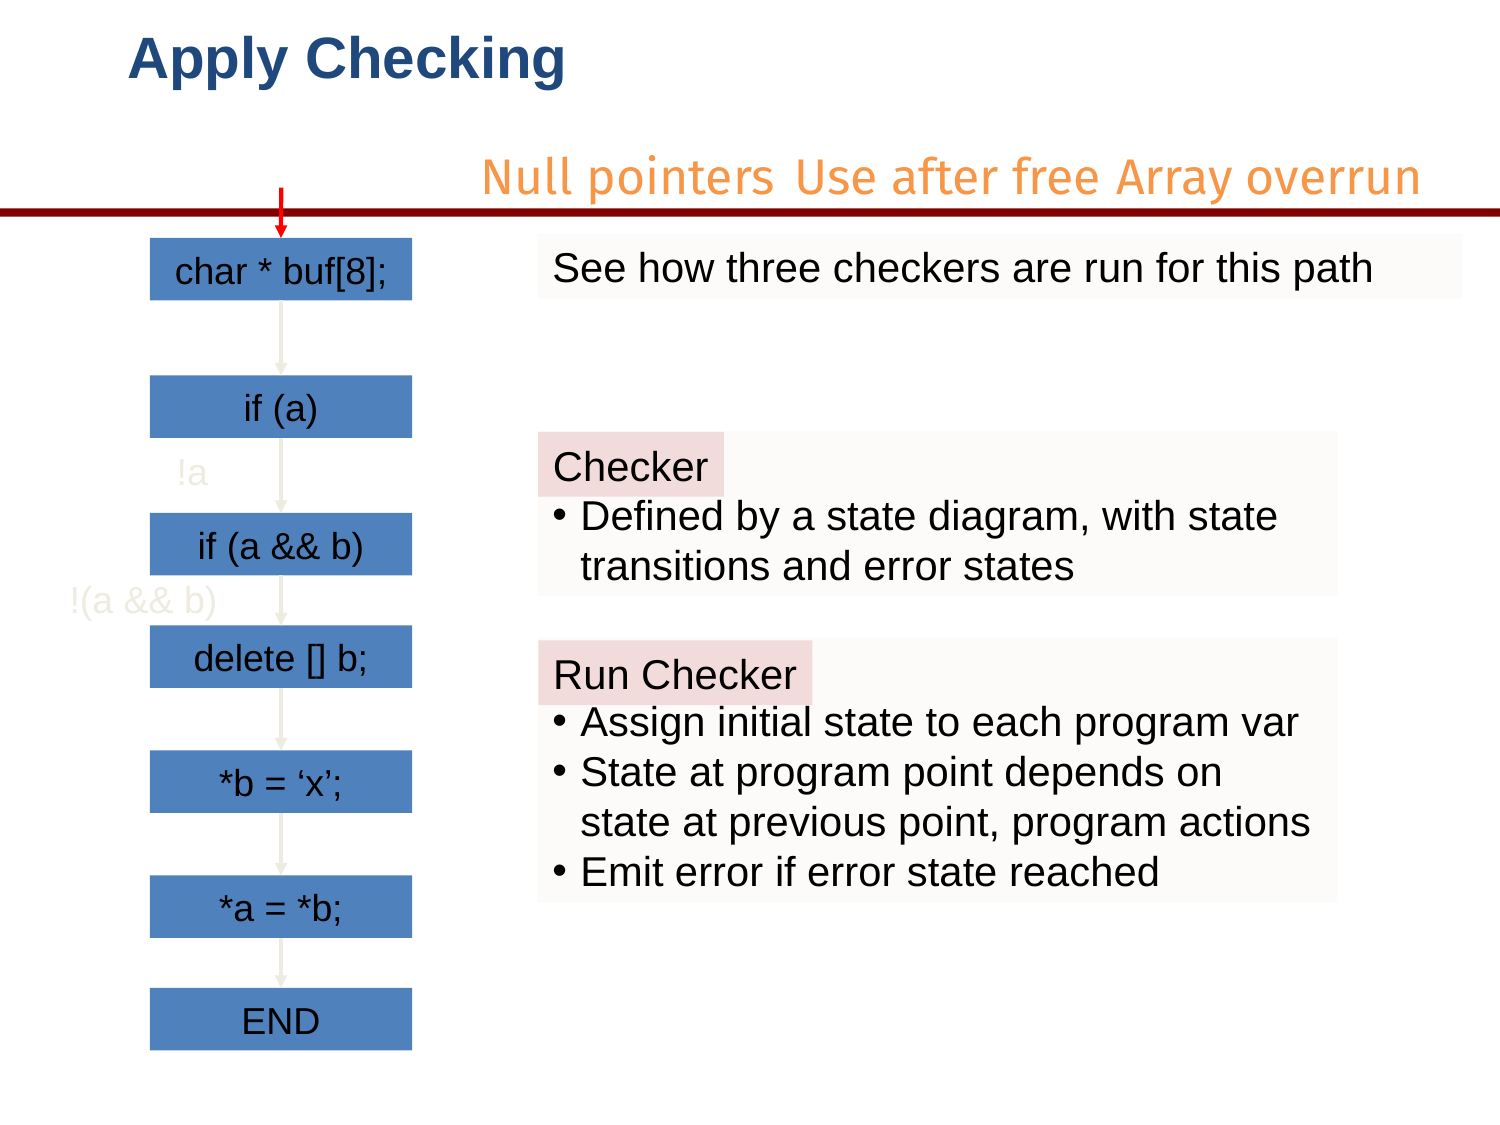

# Apply Checking
Null pointers
Use after free
Array overrun
See how three checkers are run for this path
char * buf[8];
if (a)

Defined by a state diagram, with state transitions and error states
Checker
!a
if (a && b)
!(a && b)
delete [] b;

Assign initial state to each program var
State at program point depends on state at previous point, program actions
Emit error if error state reached
Run Checker
*b = ‘x’;
*a = *b;
END
53